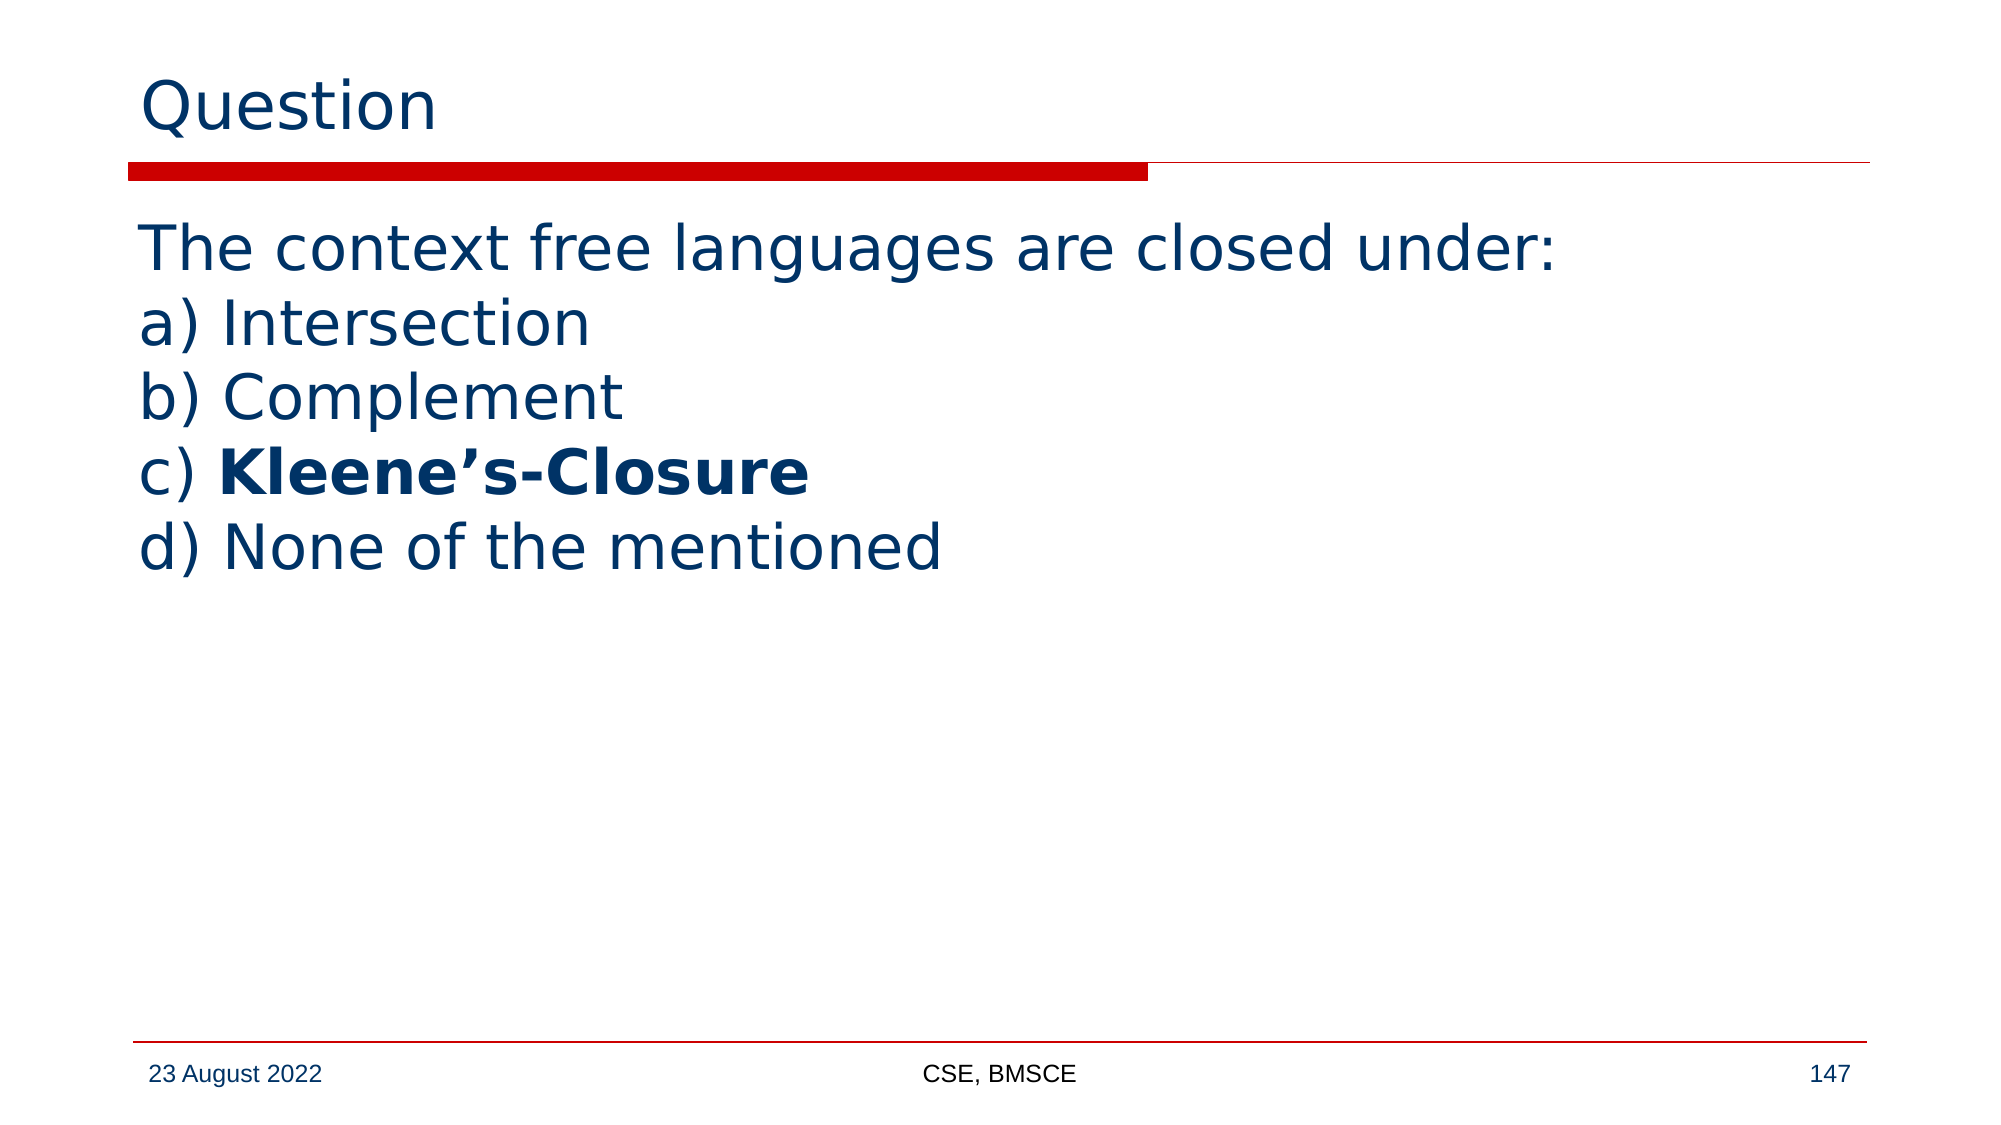

# Question
The context free languages are closed under:
a) Intersection
b) Complement
c) Kleene’s-Closure
d) None of the mentioned
CSE, BMSCE
147
23 August 2022